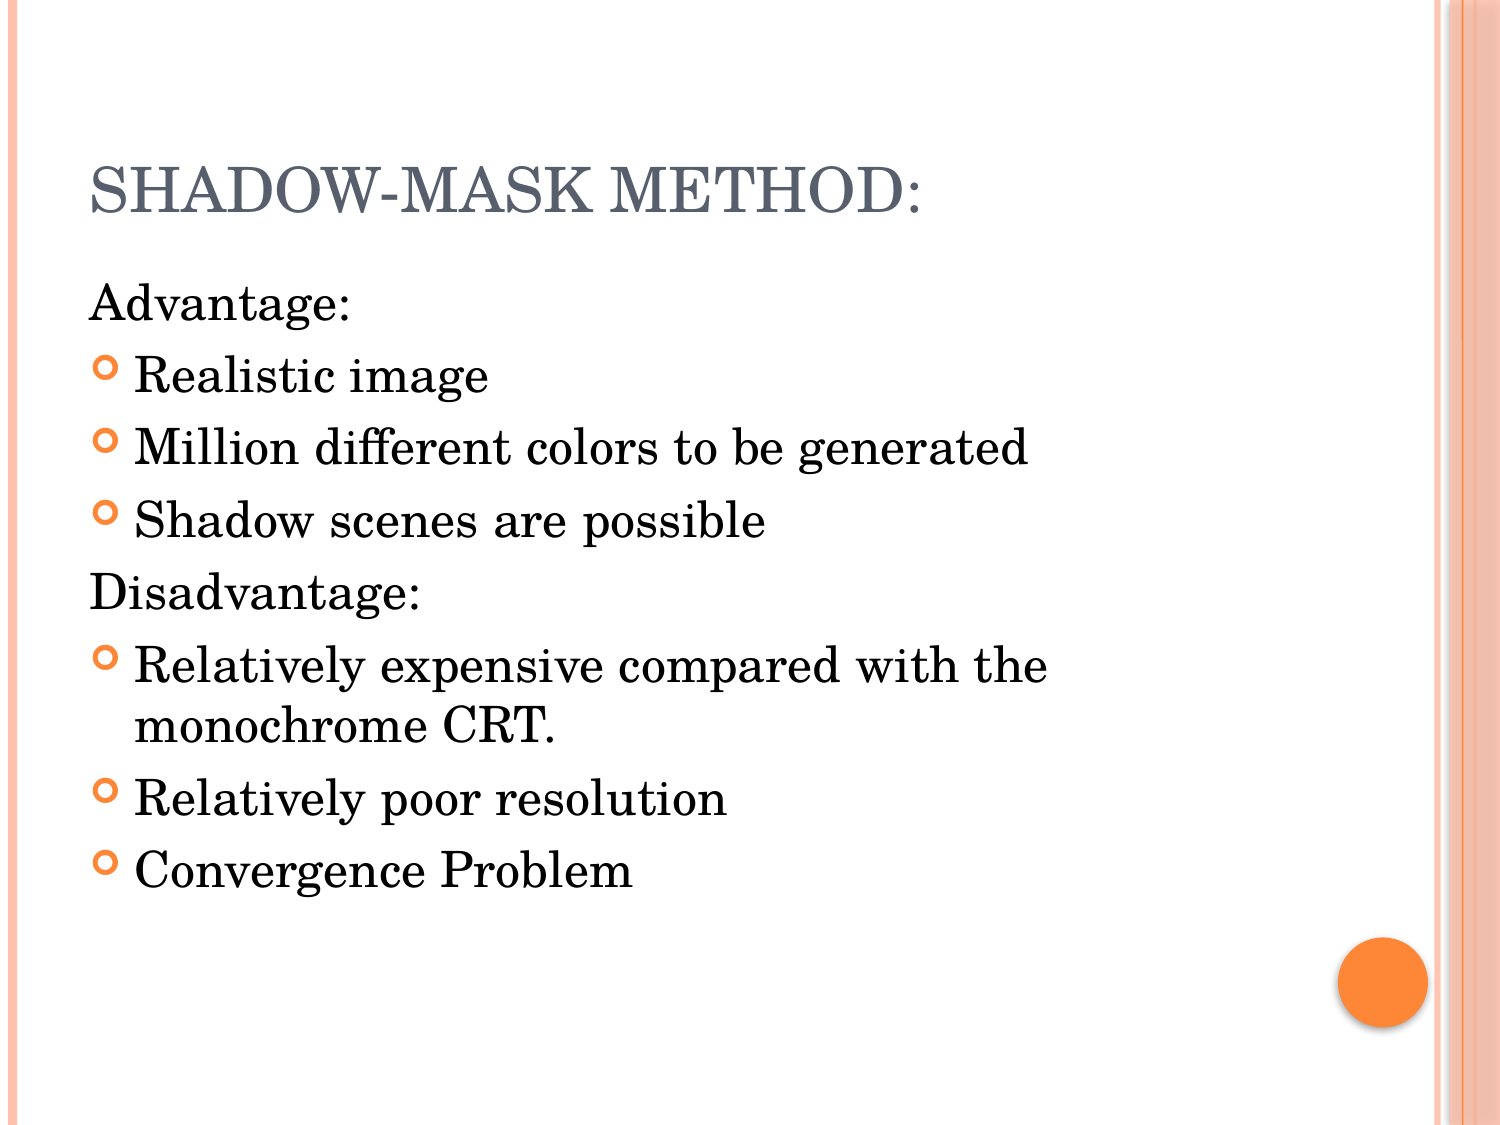

# Shadow-Mask Method:
Advantage:
Realistic image
Million different colors to be generated
Shadow scenes are possible
Disadvantage:
Relatively expensive compared with the monochrome CRT.
Relatively poor resolution
Convergence Problem